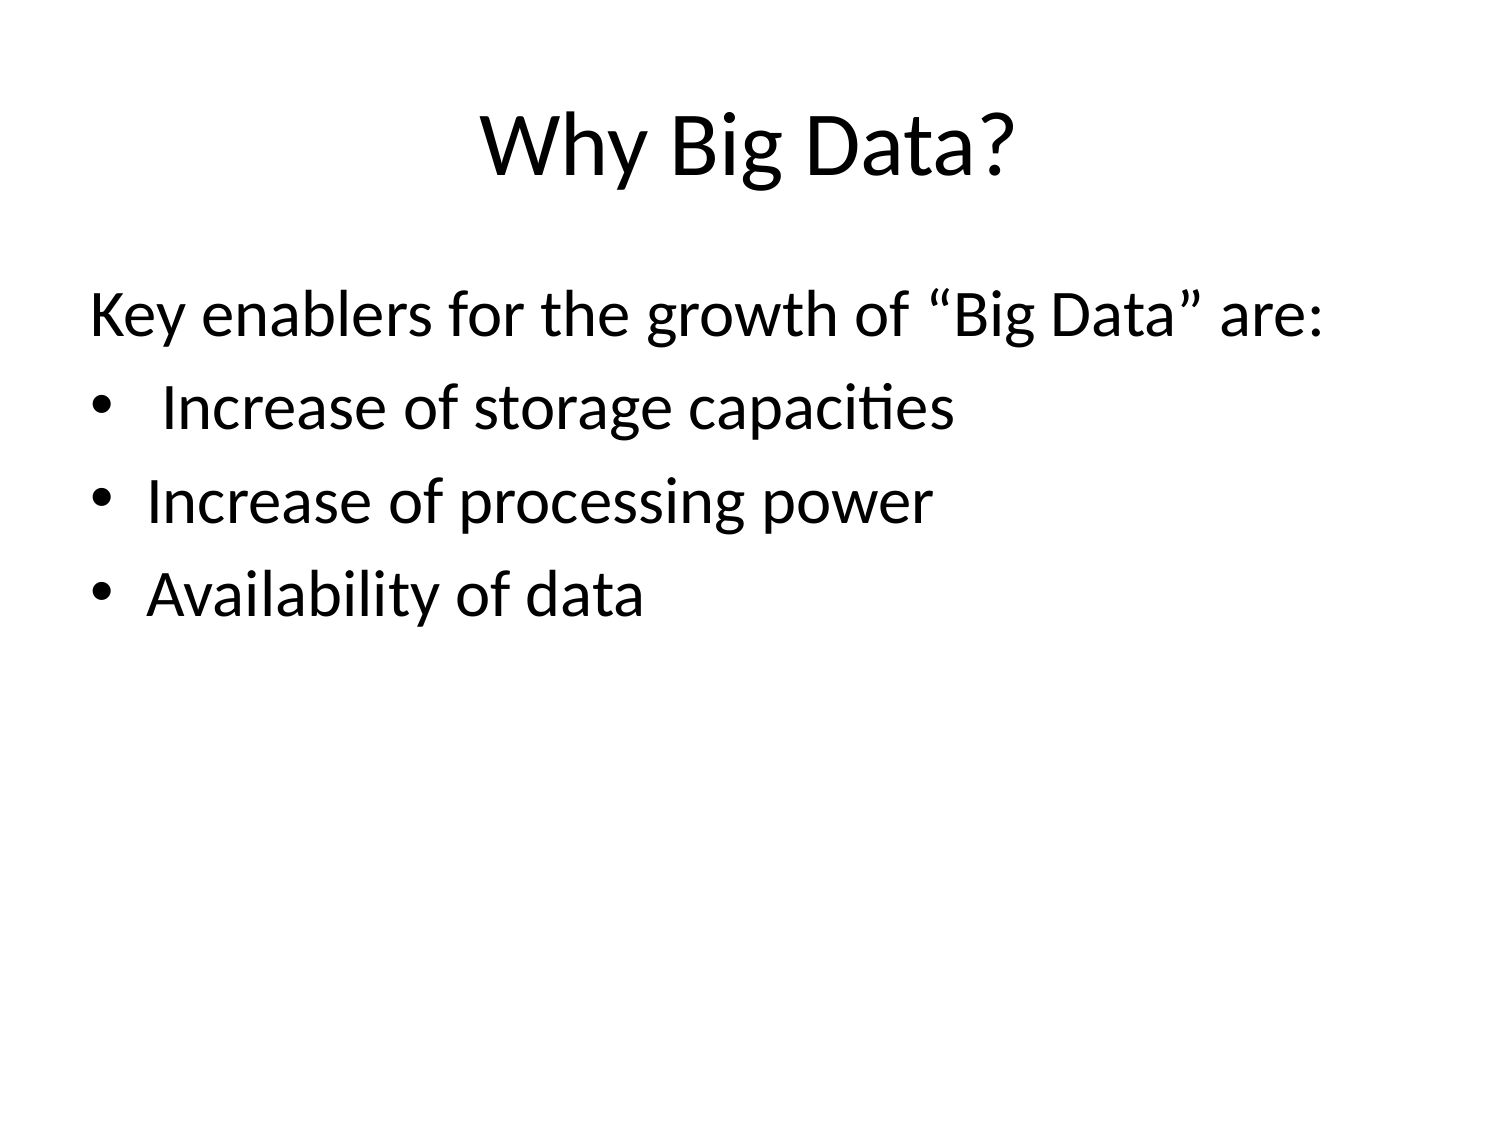

# Why Big Data?
Key enablers for the growth of “Big Data” are:
 Increase of storage capacities
Increase of processing power
Availability of data